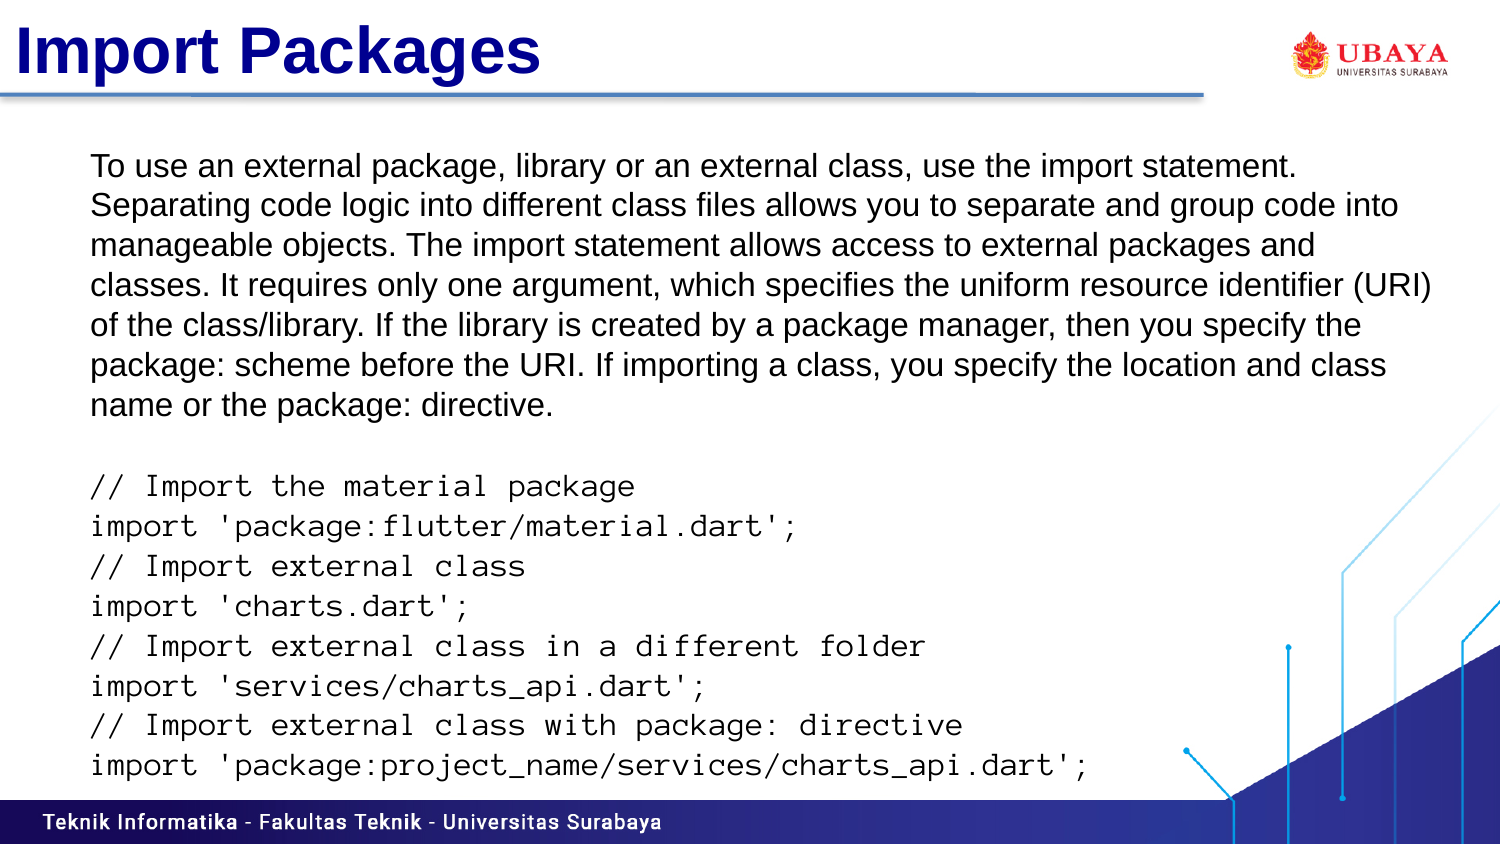

# Import Packages

To use an external package, library or an external class, use the import statement. Separating code logic into different class files allows you to separate and group code into manageable objects. The import statement allows access to external packages and classes. It requires only one argument, which specifies the uniform resource identifier (URI) of the class/library. If the library is created by a package manager, then you specify the package: scheme before the URI. If importing a class, you specify the location and class name or the package: directive.

// Import the material package
import 'package:flutter/material.dart';
// Import external class
import 'charts.dart';
// Import external class in a different folder
import 'services/charts_api.dart';
// Import external class with package: directive
import 'package:project_name/services/charts_api.dart';